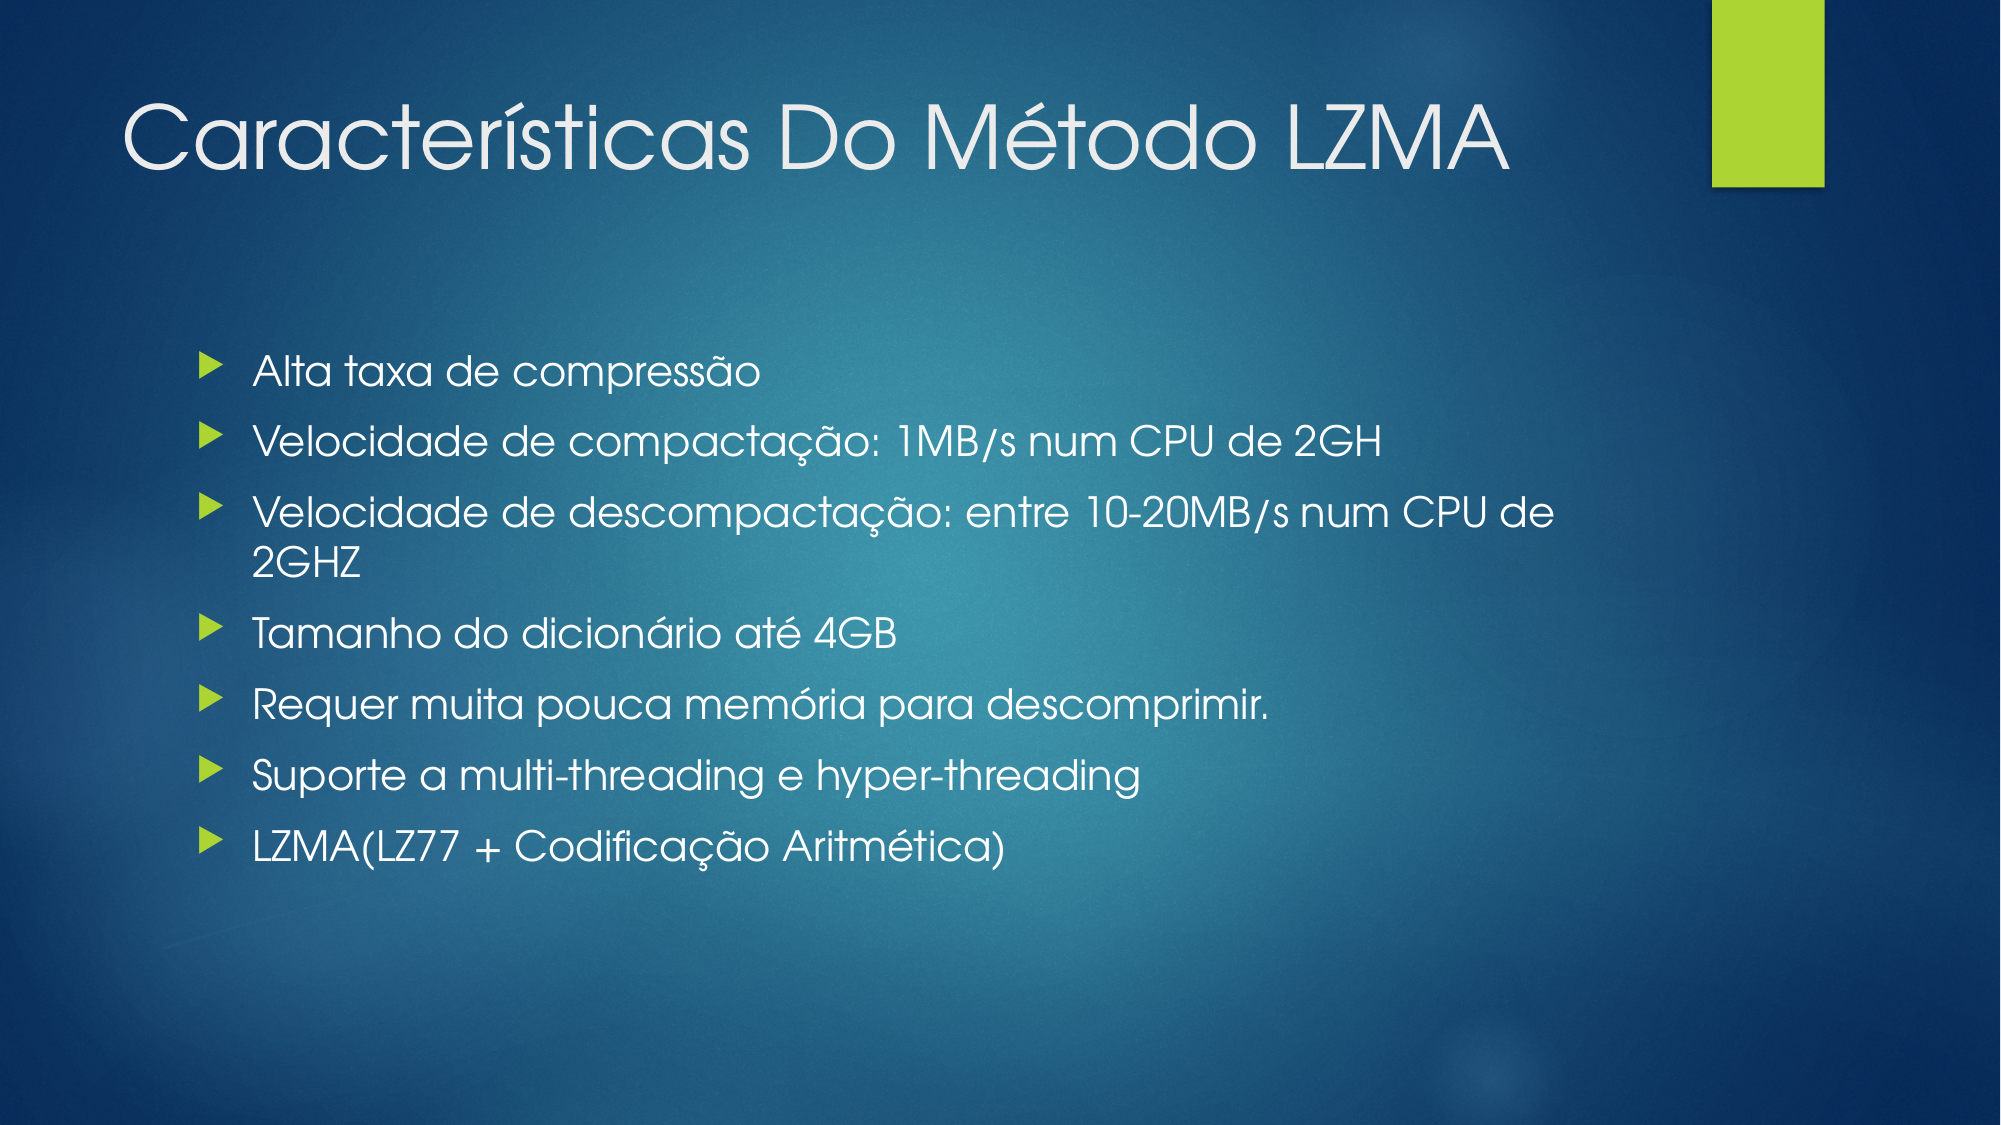

# Características Do Método LZMA
Alta taxa de compressão
Velocidade de compactação: 1MB/s num CPU de 2GH
Velocidade de descompactação: entre 10-20MB/s num CPU de 2GHZ
Tamanho do dicionário até 4GB
Requer muita pouca memória para descomprimir.
Suporte a multi-threading e hyper-threading
LZMA(LZ77 + Codificação Aritmética)